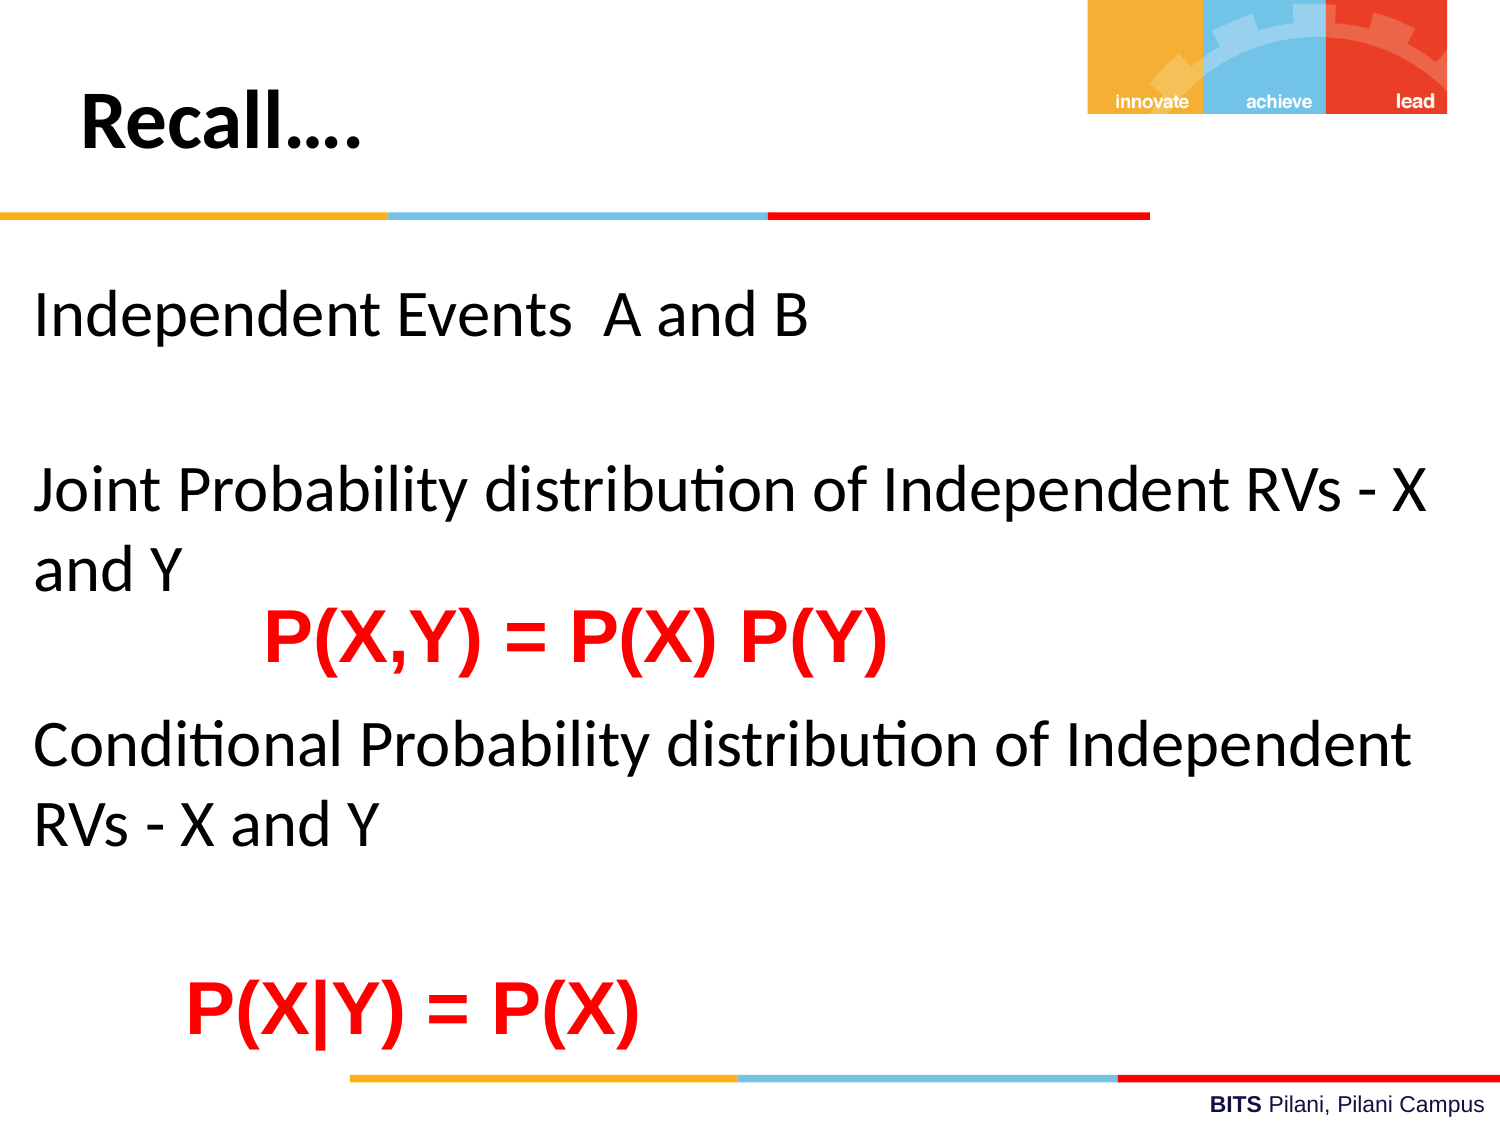

# Recall….
Independent Events  A and B

Joint Probability distribution of Independent RVs - X and Y

Conditional Probability distribution of Independent RVs - X and Y

P(X,Y) = P(X) P(Y)
P(X|Y) = P(X)